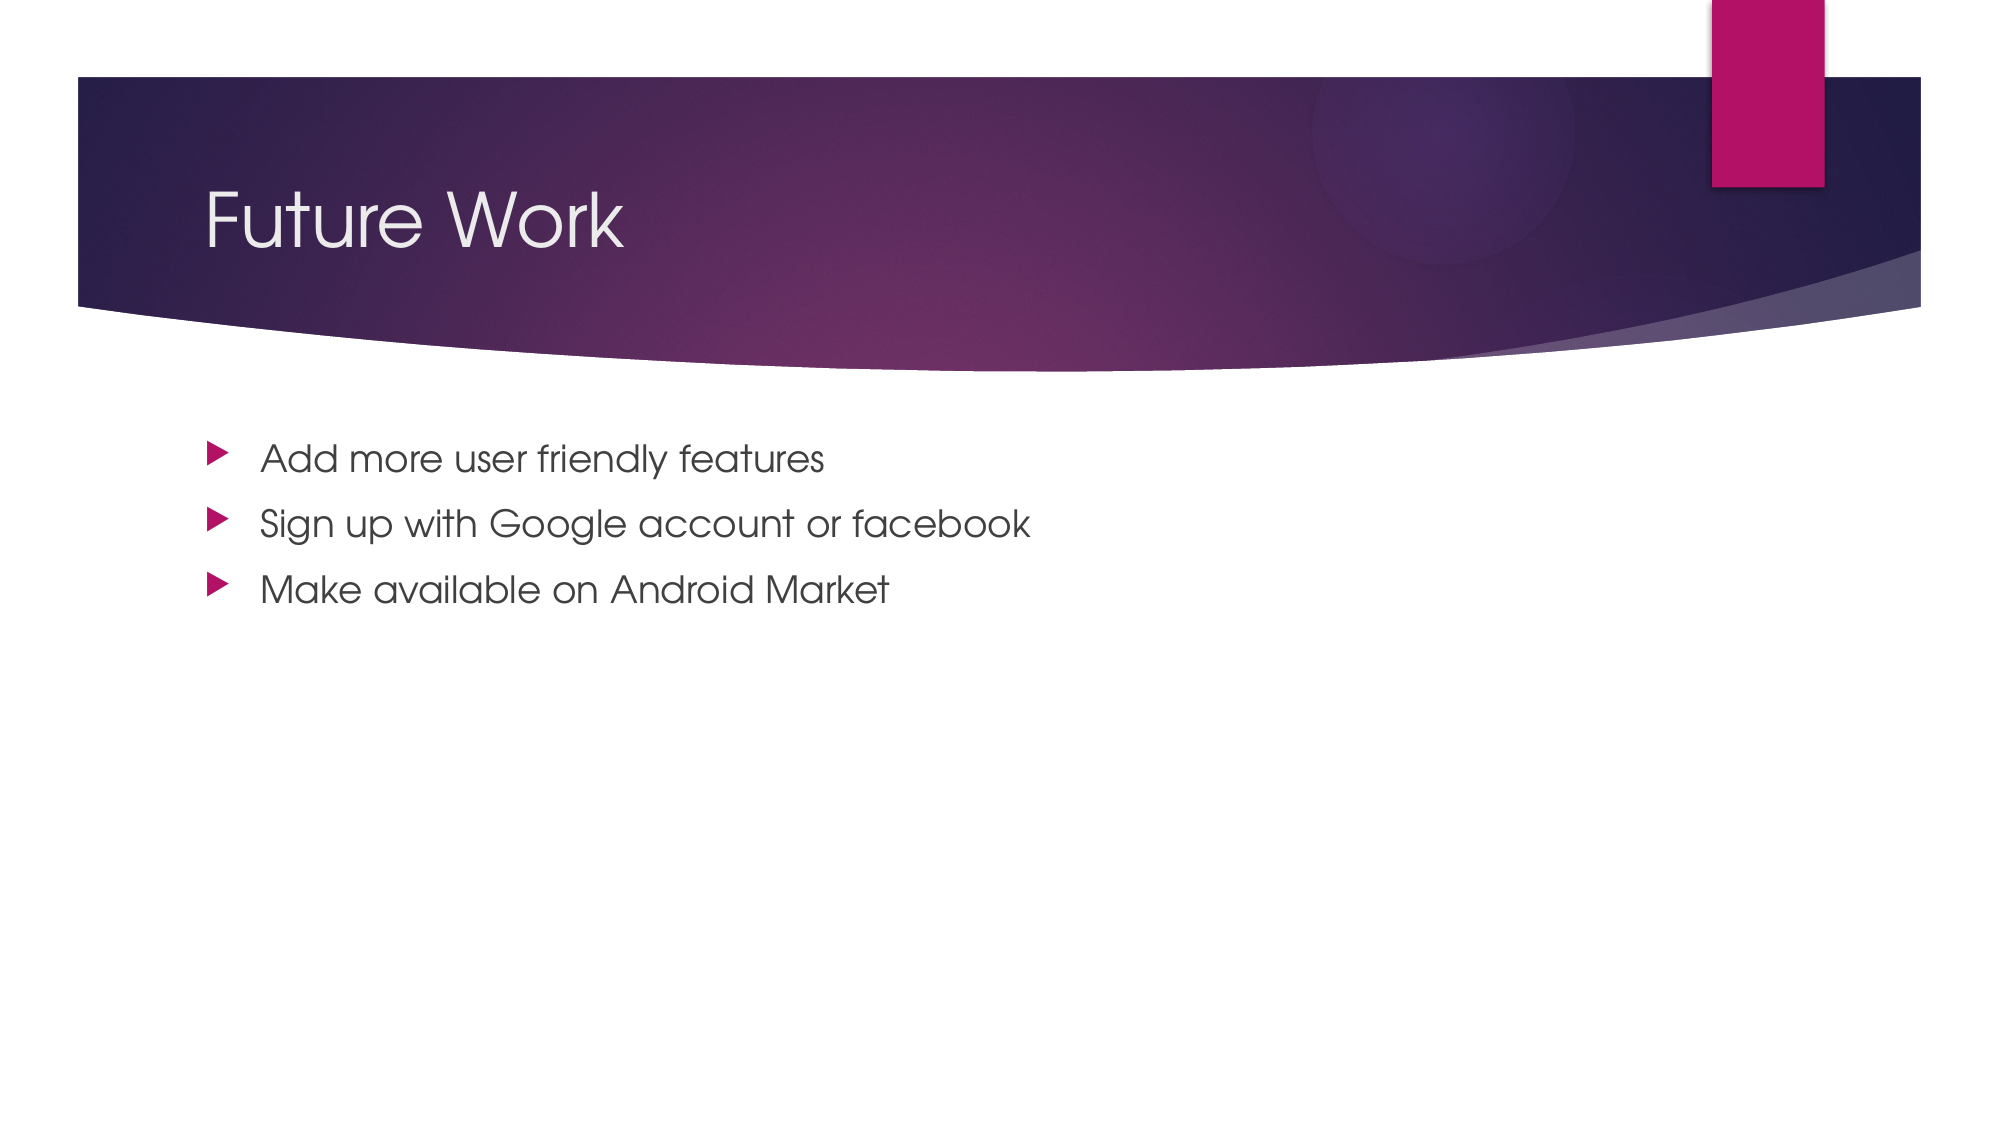

# Future Work
Add more user friendly features
Sign up with Google account or facebook
Make available on Android Market